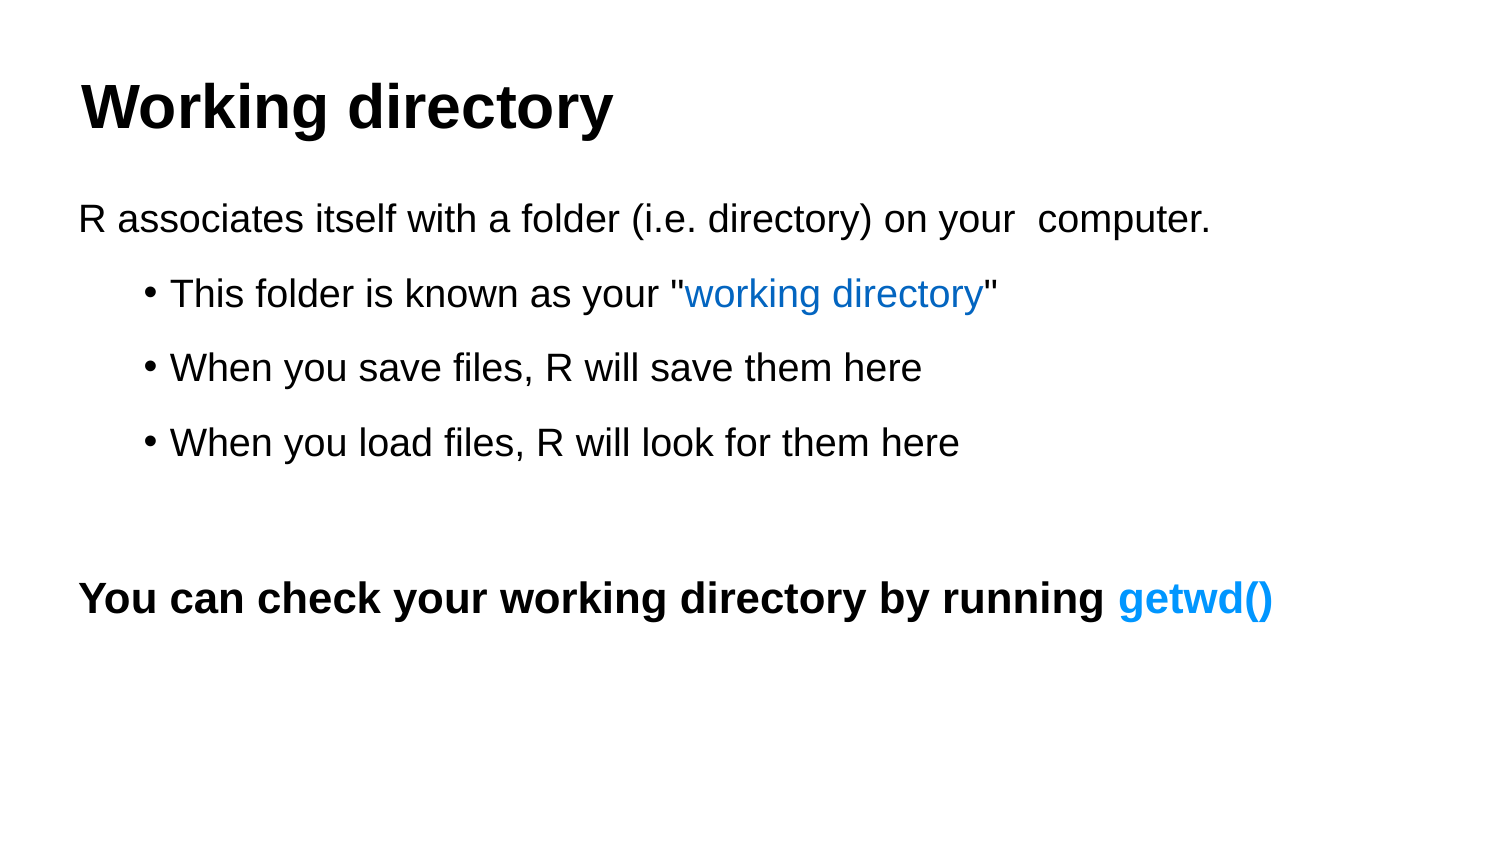

Working directory
R associates itself with a folder (i.e. directory) on your  computer.
This folder is known as your "working directory"
When you save files, R will save them here
When you load files, R will look for them here

You can check your working directory by running getwd()